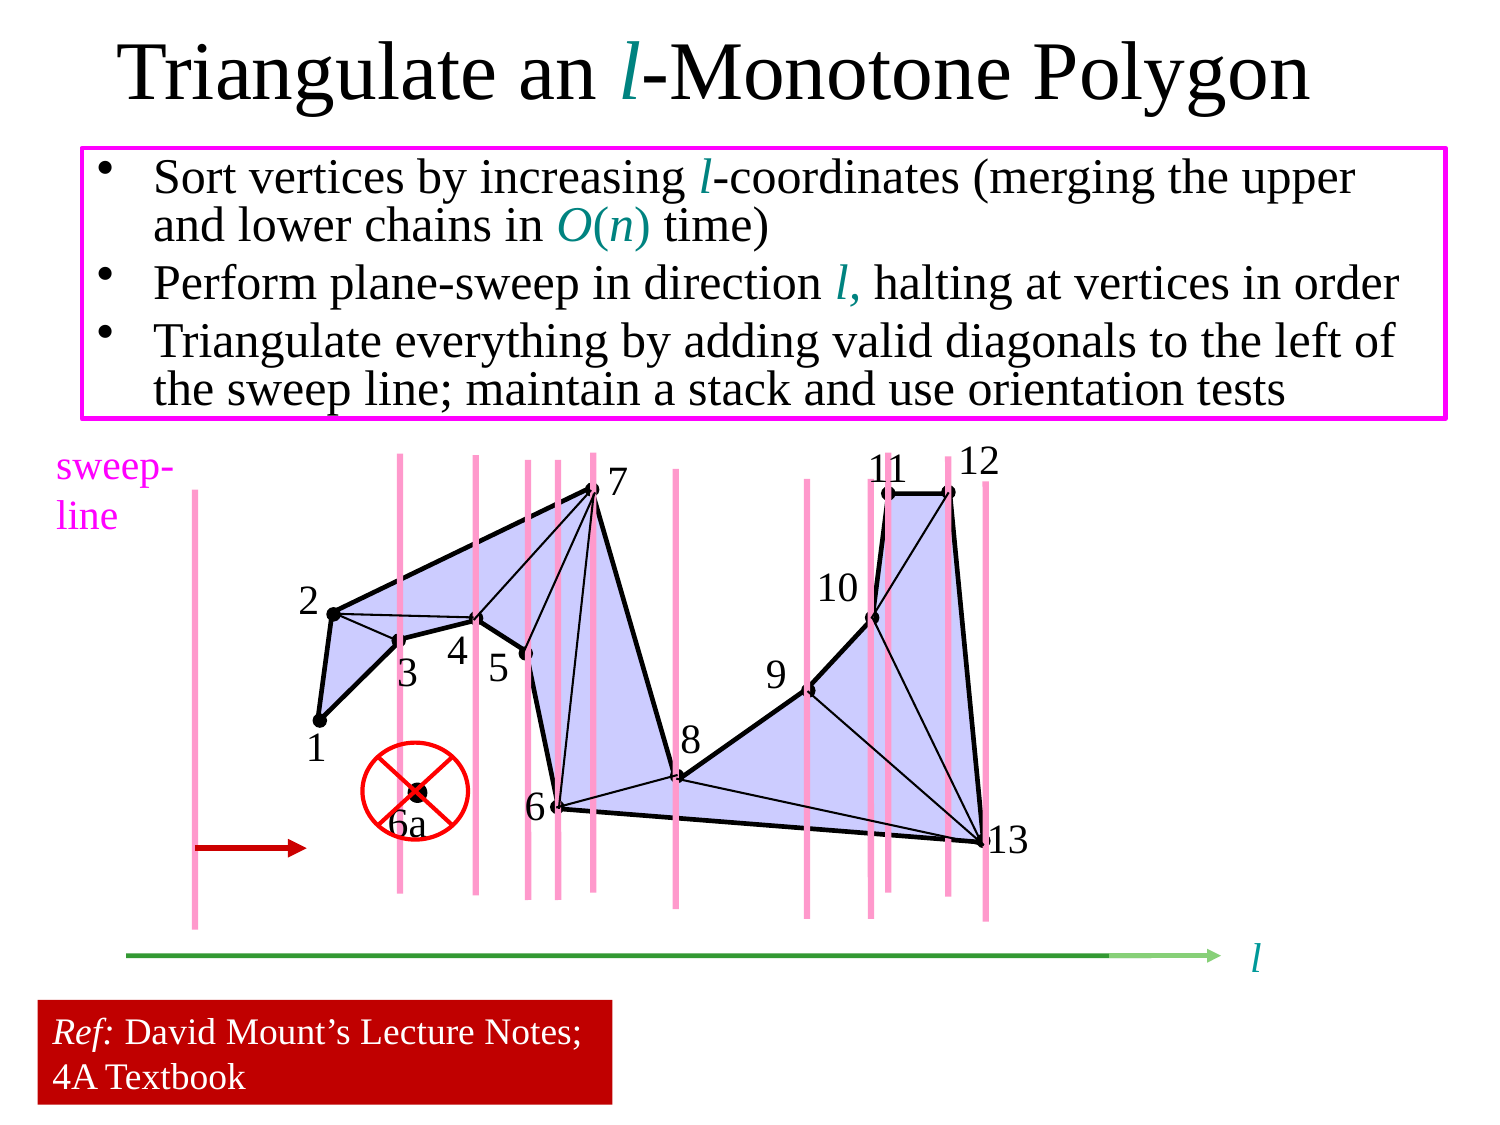

# Triangulate an l-Monotone Polygon
Sort vertices by increasing l-coordinates (merging the upper and lower chains in O(n) time)
Perform plane-sweep in direction l, halting at vertices in order
Triangulate everything by adding valid diagonals to the left of the sweep line; maintain a stack and use orientation tests
12
sweep-line
11
7

10
2

4

5

3
9

8
1

6

6a

13

l

Ref: David Mount’s Lecture Notes; 4A Textbook